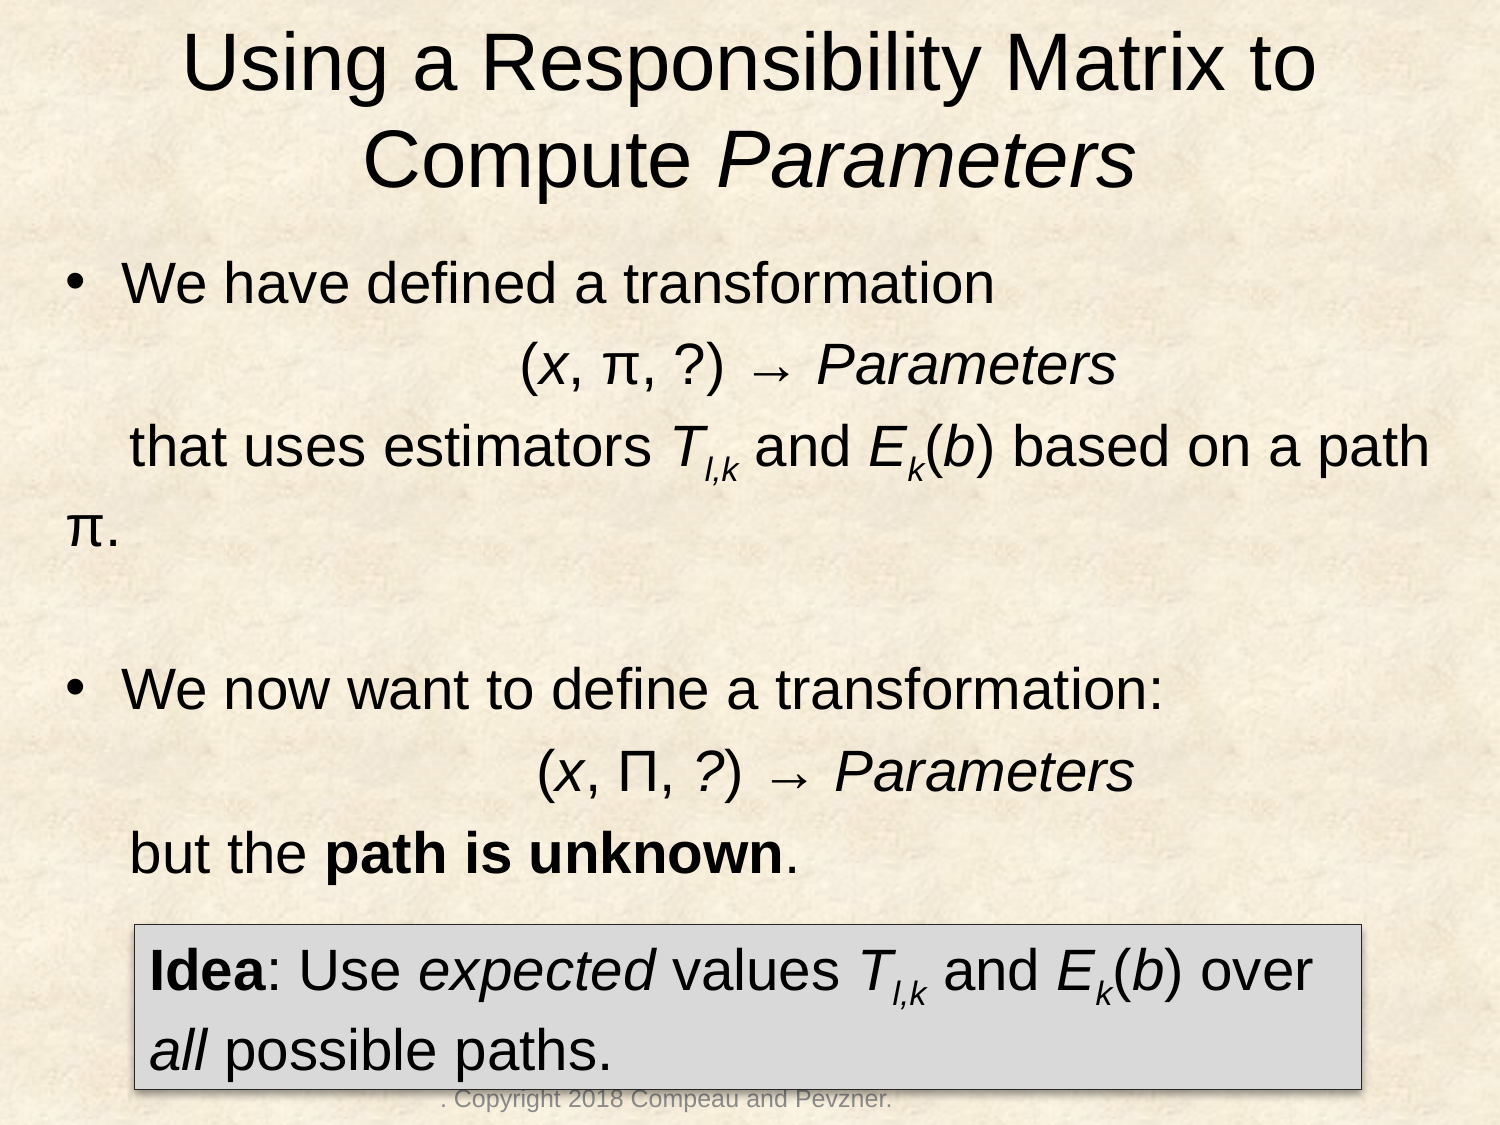

# Using a Responsibility Matrix to Compute Parameters
We have defined a transformation
                            (x, π, ?) → Parameters
    that uses estimators Tl,k and Ek(b) based on a path π.

We now want to define a transformation:
                             (x, Π, ?) → Parameters
    but the path is unknown.

Idea: Use expected values Tl,k and Ek(b) over all possible paths.
Bioinformatics Algorithms: An Active Learning Approach. Copyright 2018 Compeau and Pevzner.